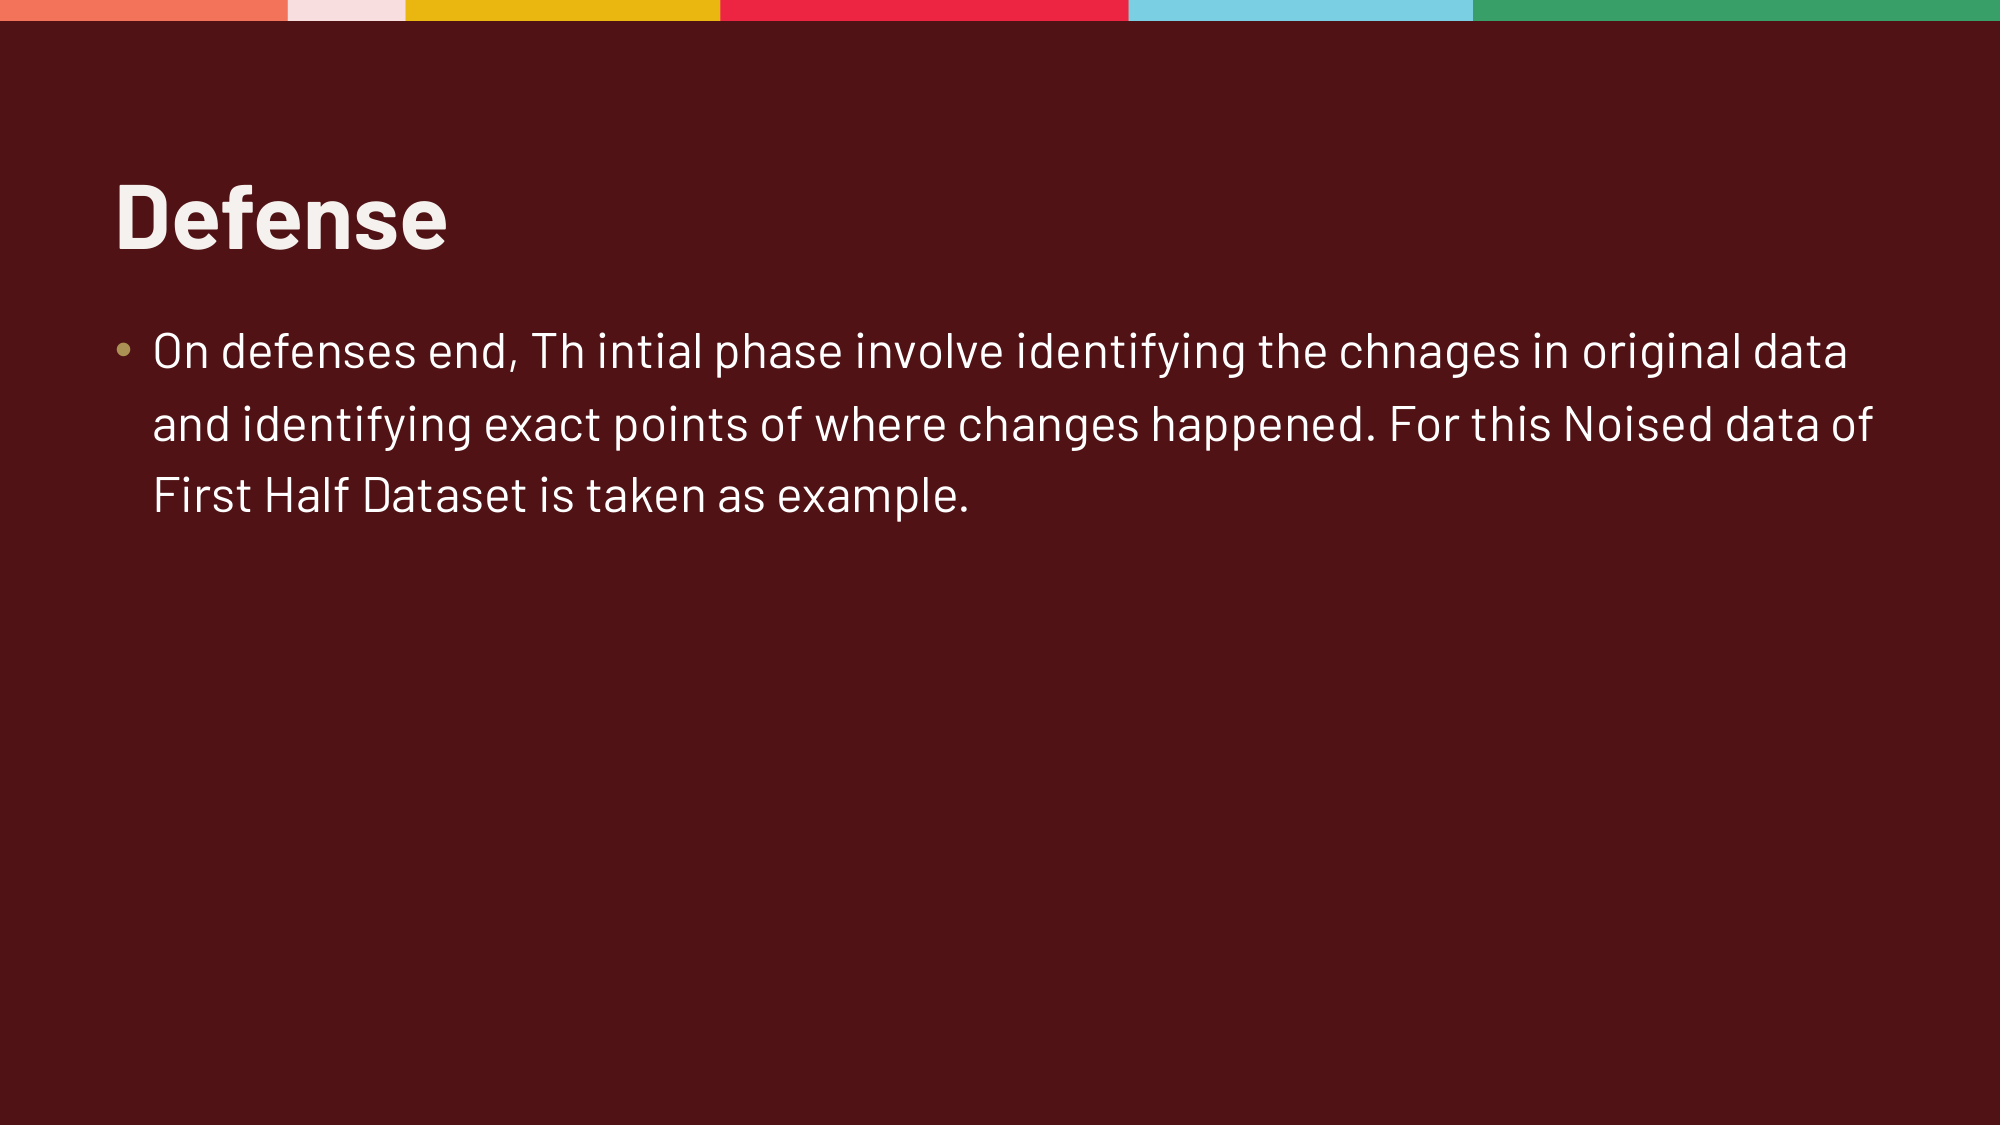

# Defense
On defenses end, Th intial phase involve identifying the chnages in original data and identifying exact points of where changes happened. For this Noised data of First Half Dataset is taken as example.